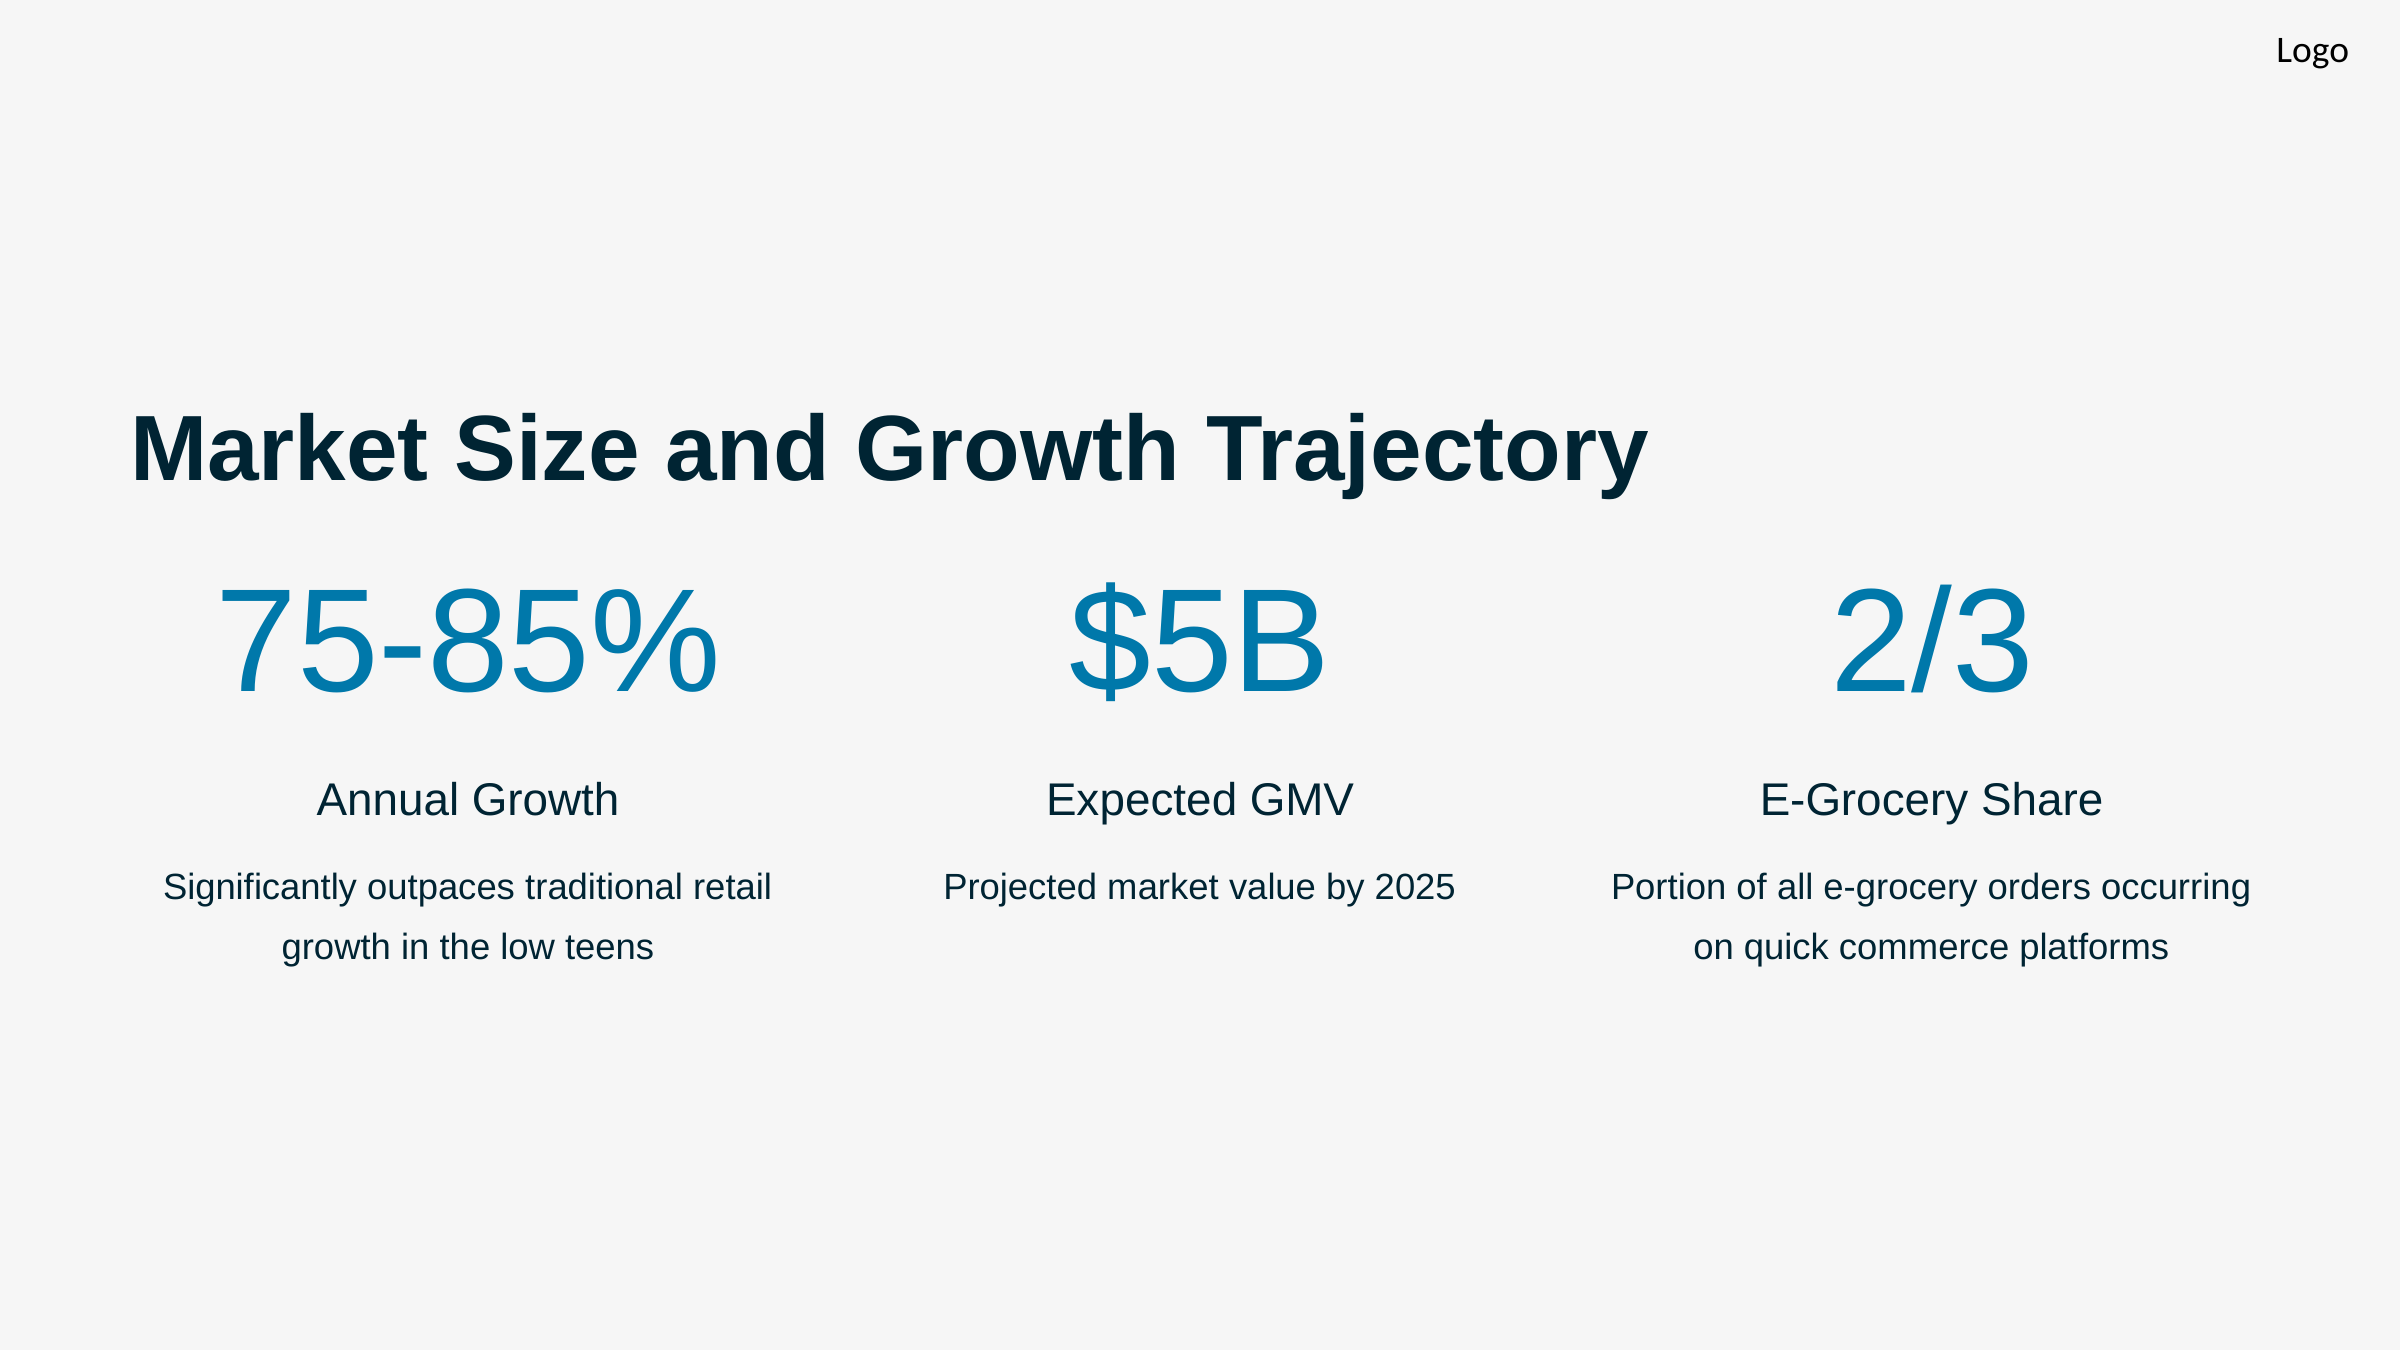

Logo
Market Size and Growth Trajectory
75-85%
$5B
2/3
Annual Growth
Expected GMV
E-Grocery Share
Significantly outpaces traditional retail growth in the low teens
Projected market value by 2025
Portion of all e-grocery orders occurring on quick commerce platforms